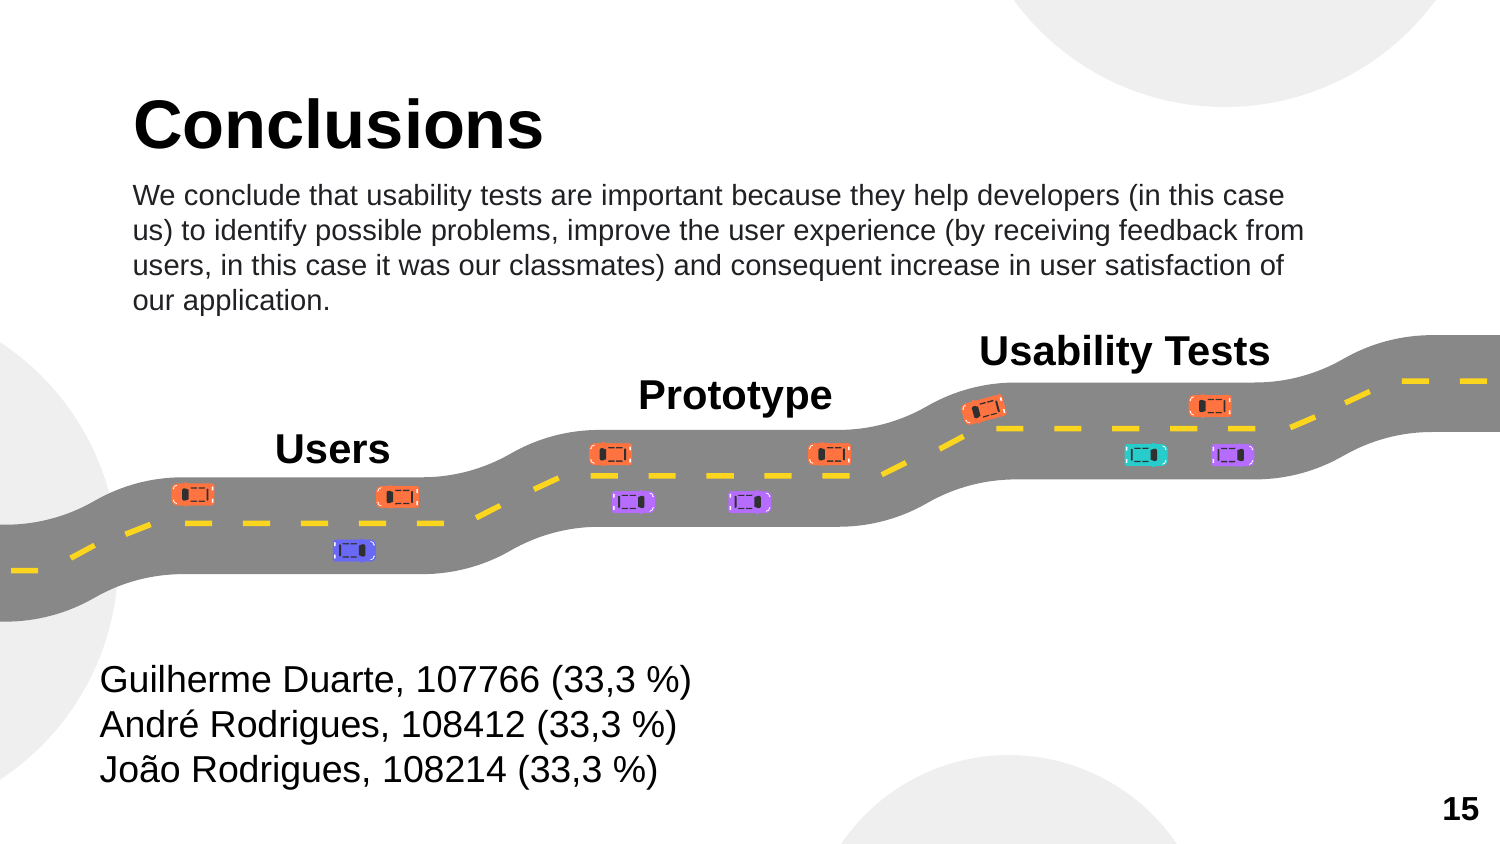

# Conclusions
We conclude that usability tests are important because they help developers (in this case us) to identify possible problems, improve the user experience (by receiving feedback from users, in this case it was our classmates) and consequent increase in user satisfaction of our application.
Usability Tests

Prototype

Users

Guilherme Duarte, 107766 ​(33,3 %)
André Rodrigues, 108412​ (33,3 %)
João Rodrigues, 108214 (33,3 %)
15